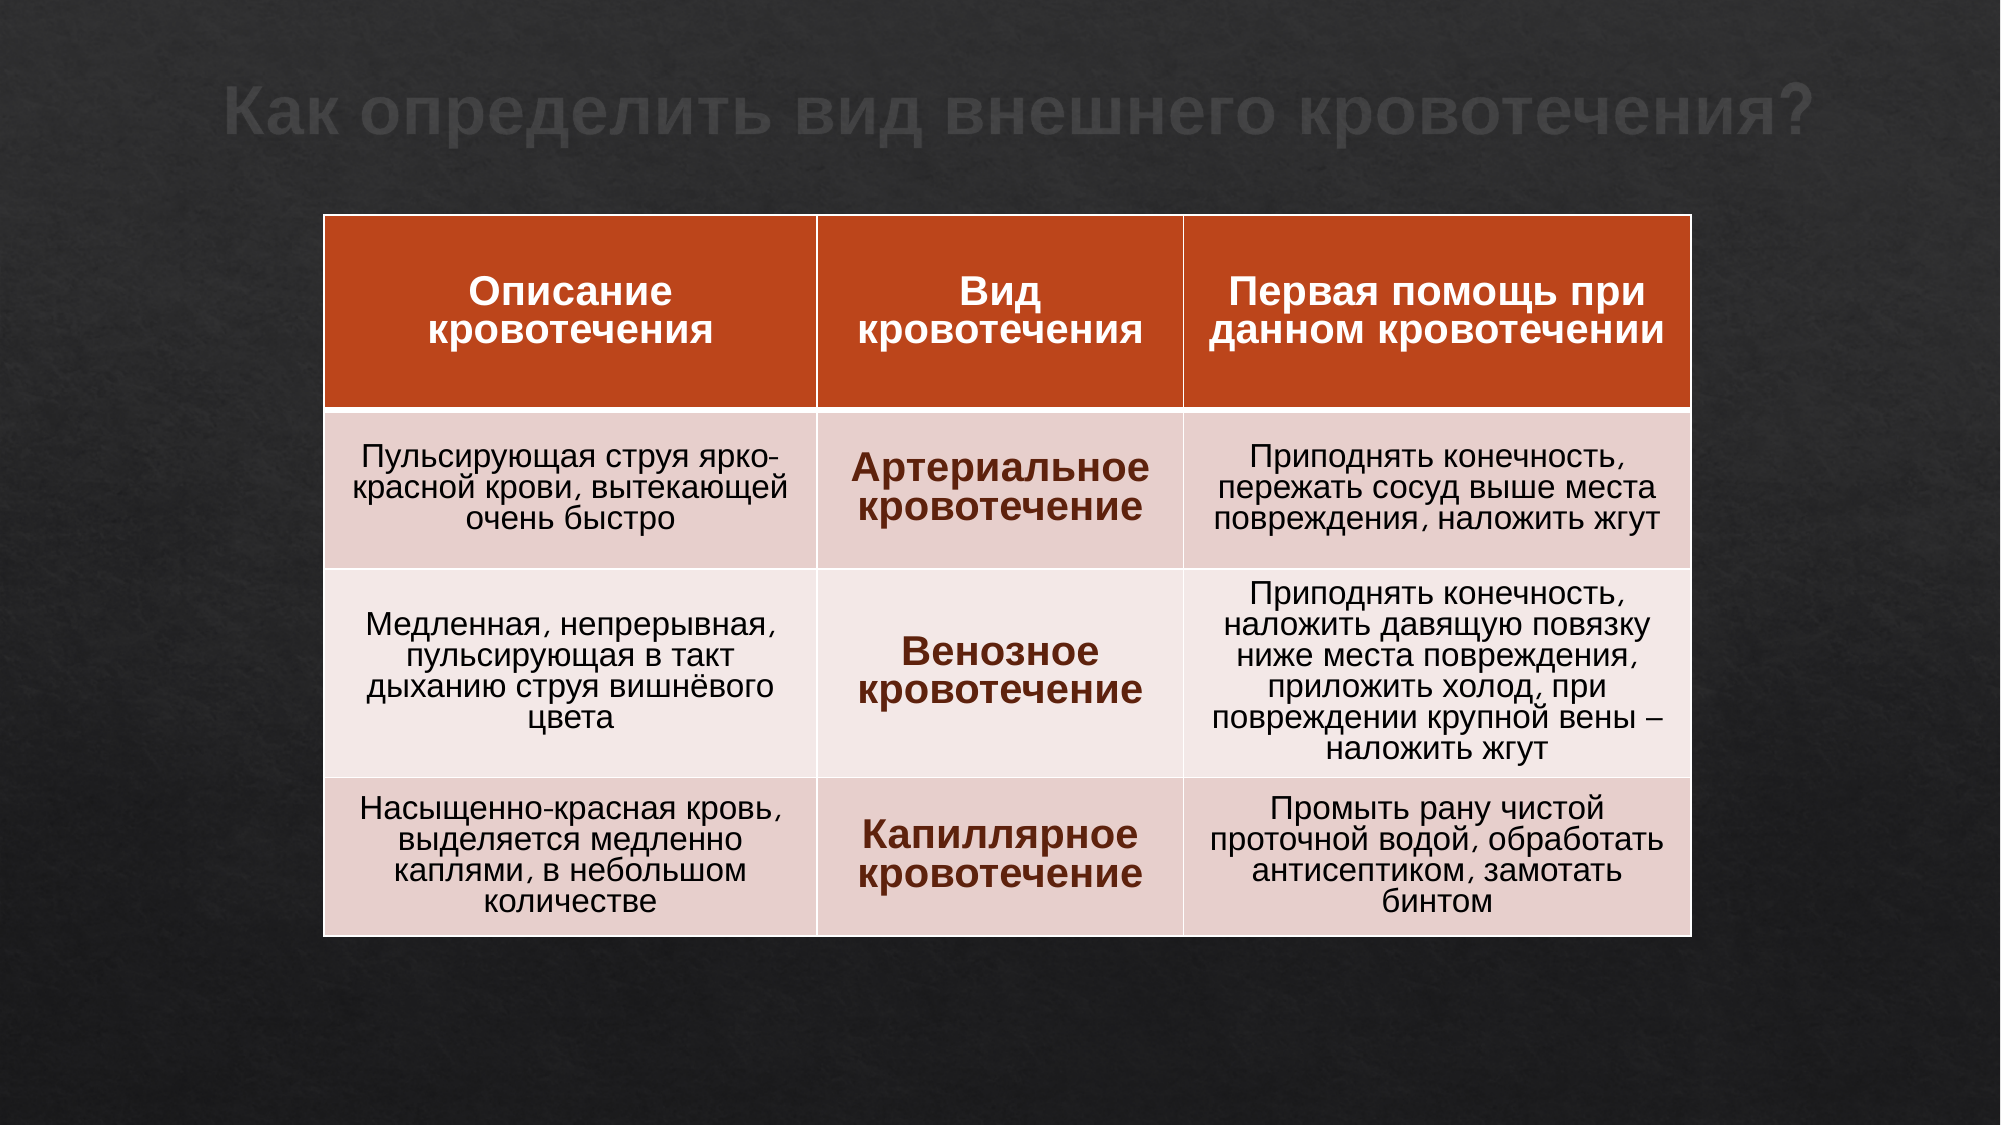

# Как определить вид внешнего кровотечения?
| Описание кровотечения | Вид кровотечения | Первая помощь при данном кровотечении |
| --- | --- | --- |
| Пульсирующая струя ярко-красной крови, вытекающей очень быстро | Артериальное кровотечение | Приподнять конечность, пережать сосуд выше места повреждения, наложить жгут |
| Медленная, непрерывная, пульсирующая в такт дыханию струя вишнёвого цвета | Венозное кровотечение | Приподнять конечность, наложить давящую повязку ниже места повреждения, приложить холод, при повреждении крупной вены – наложить жгут |
| Насыщенно-красная кровь, выделяется медленно каплями, в небольшом количестве | Капиллярное кровотечение | Промыть рану чистой проточной водой, обработать антисептиком, замотать бинтом |